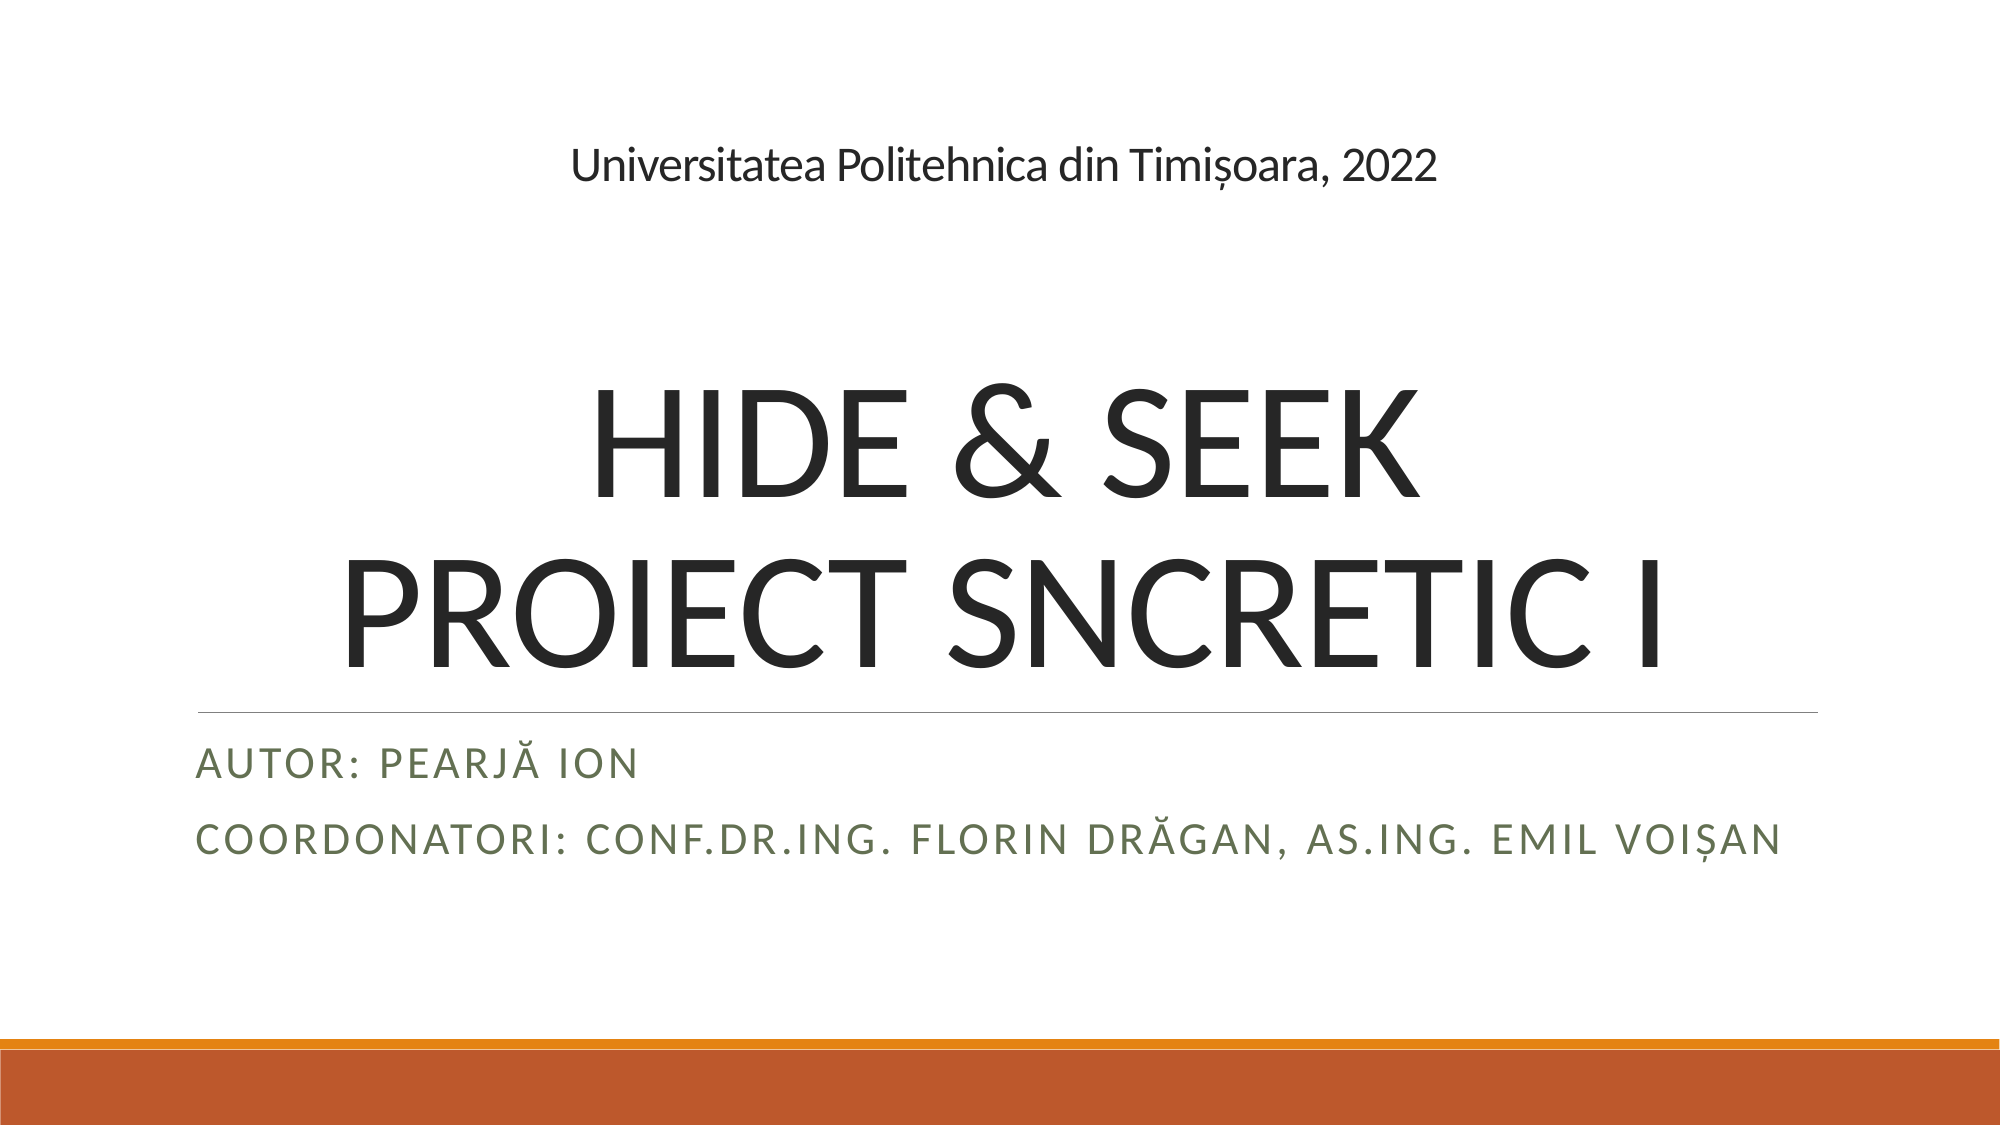

# Universitatea Politehnica din Timișoara, 2022 HIDE & SEEK PROIECT SNCRETIC I
Autor: Pearjă ion
Coordonatori: conf.dr.ing. florin drăgan, as.ing. Emil voișan